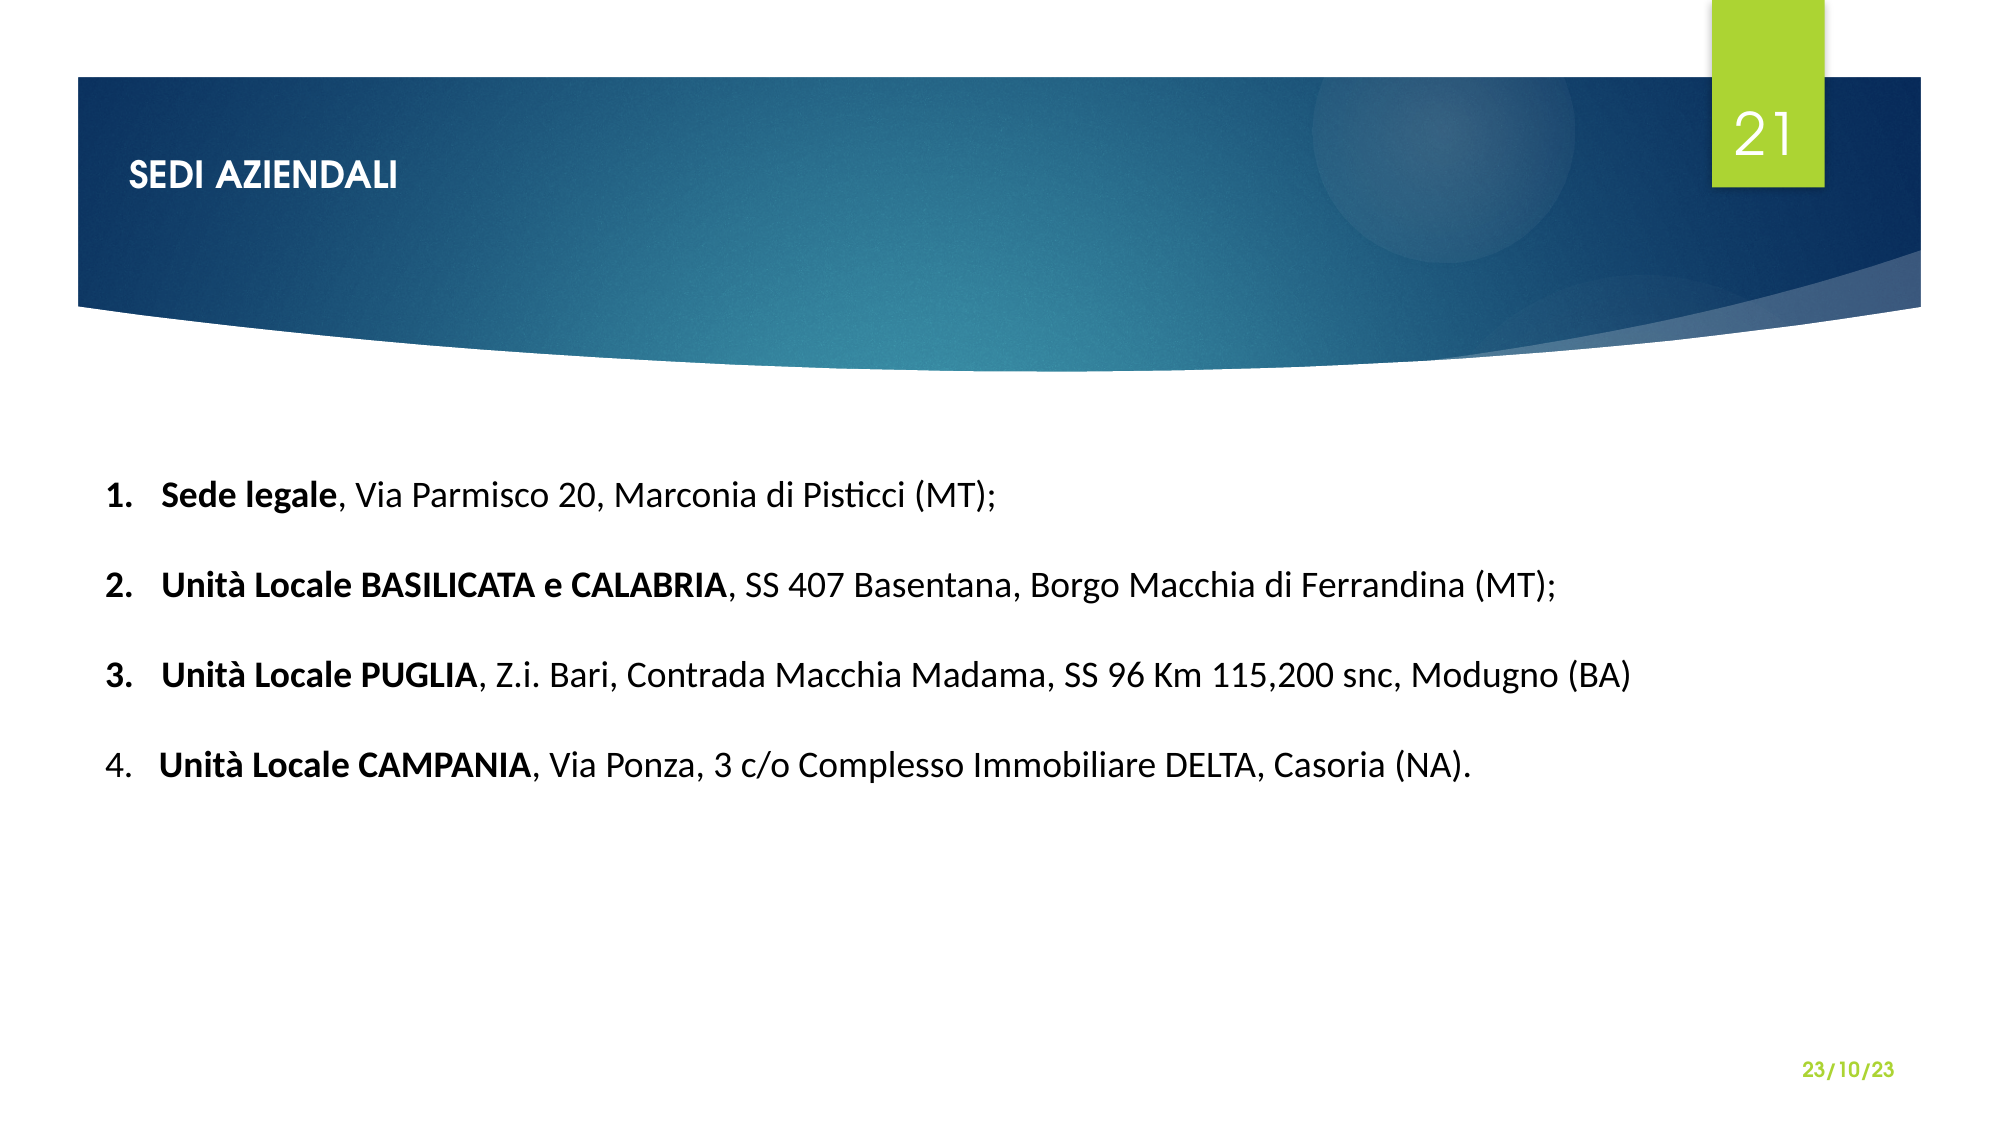

21
SEDI AZIENDALI
Sede legale, Via Parmisco 20, Marconia di Pisticci (MT);

Unità Locale BASILICATA e CALABRIA, SS 407 Basentana, Borgo Macchia di Ferrandina (MT);

Unità Locale PUGLIA, Z.i. Bari, Contrada Macchia Madama, SS 96 Km 115,200 snc, Modugno (BA)

4.   Unità Locale CAMPANIA, Via Ponza, 3 c/o Complesso Immobiliare DELTA, Casoria (NA).
23/10/23